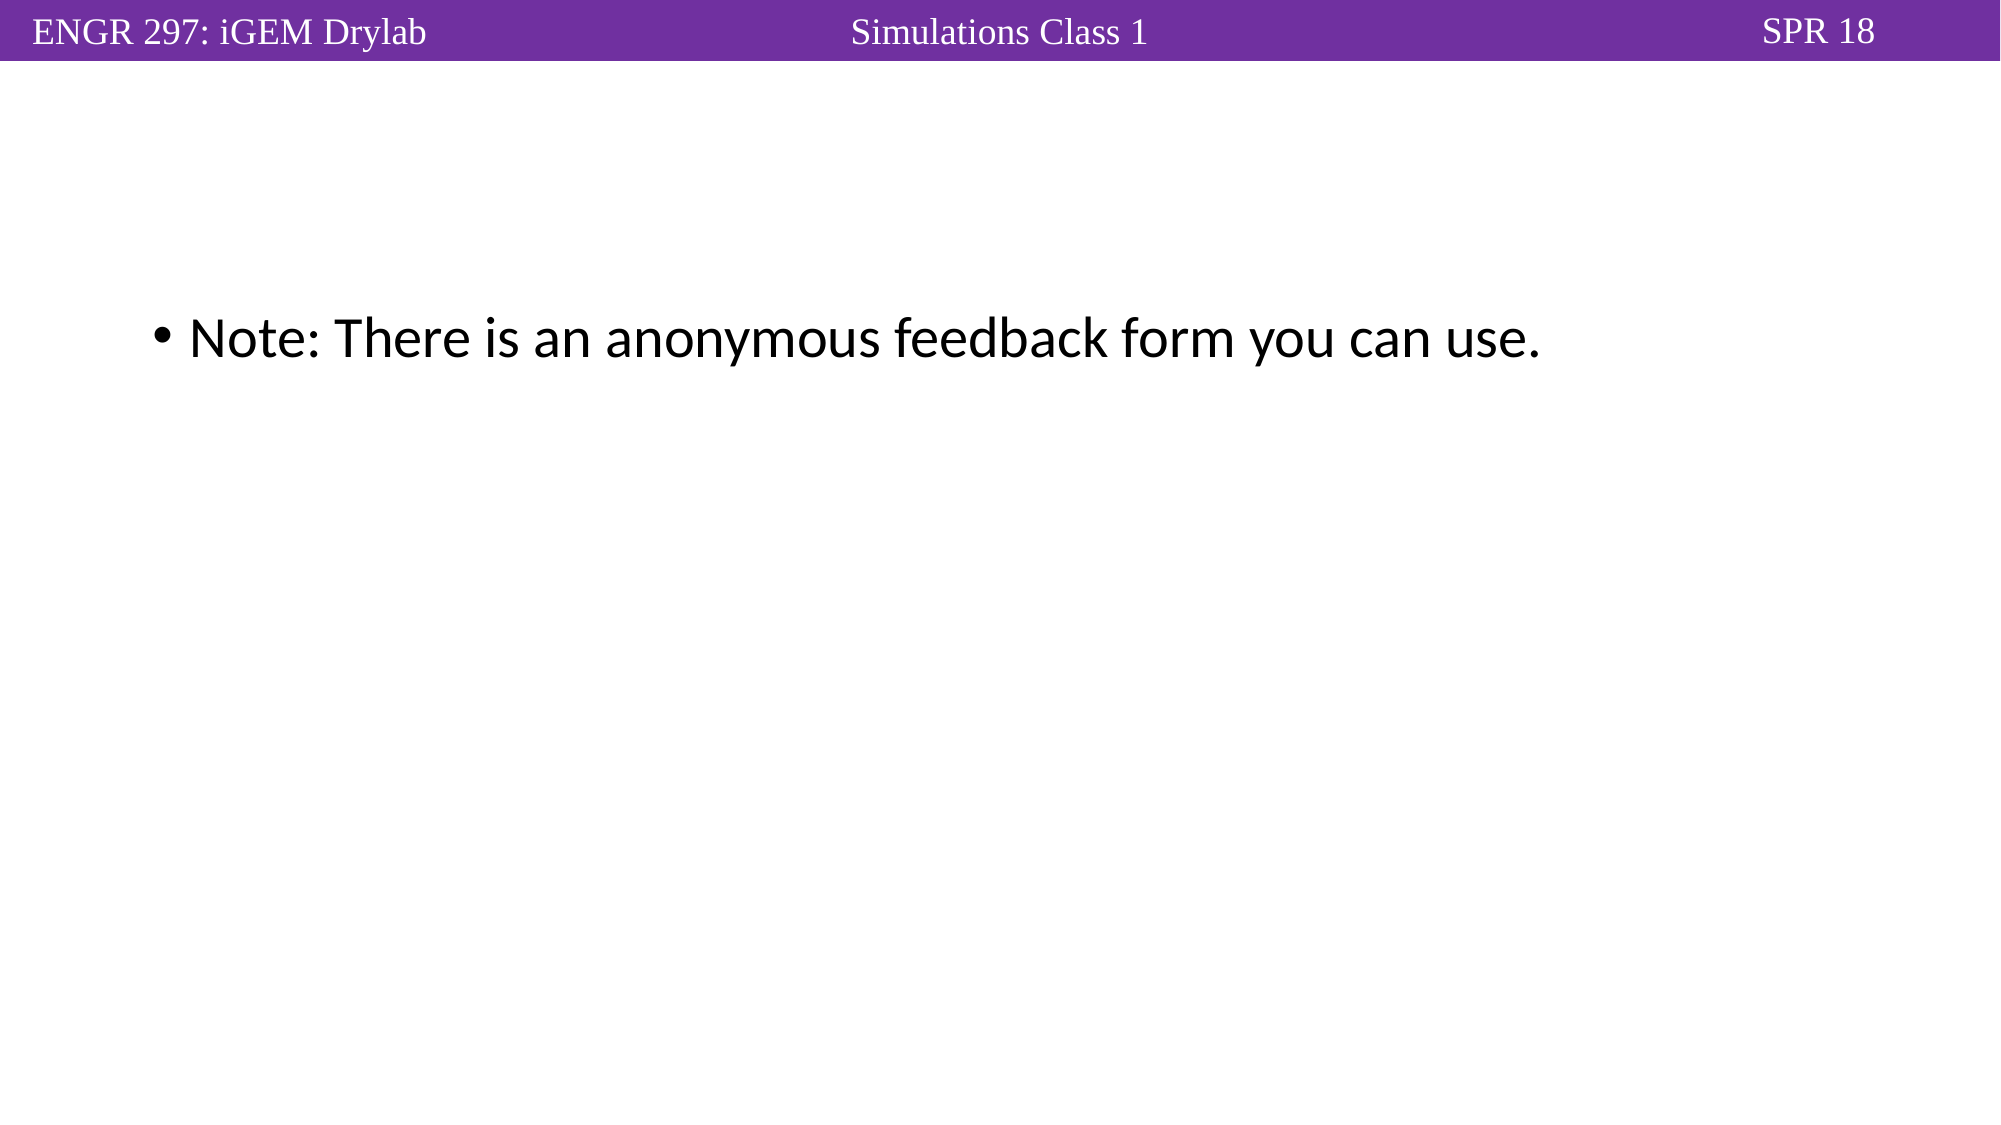

#
Note: There is an anonymous feedback form you can use.